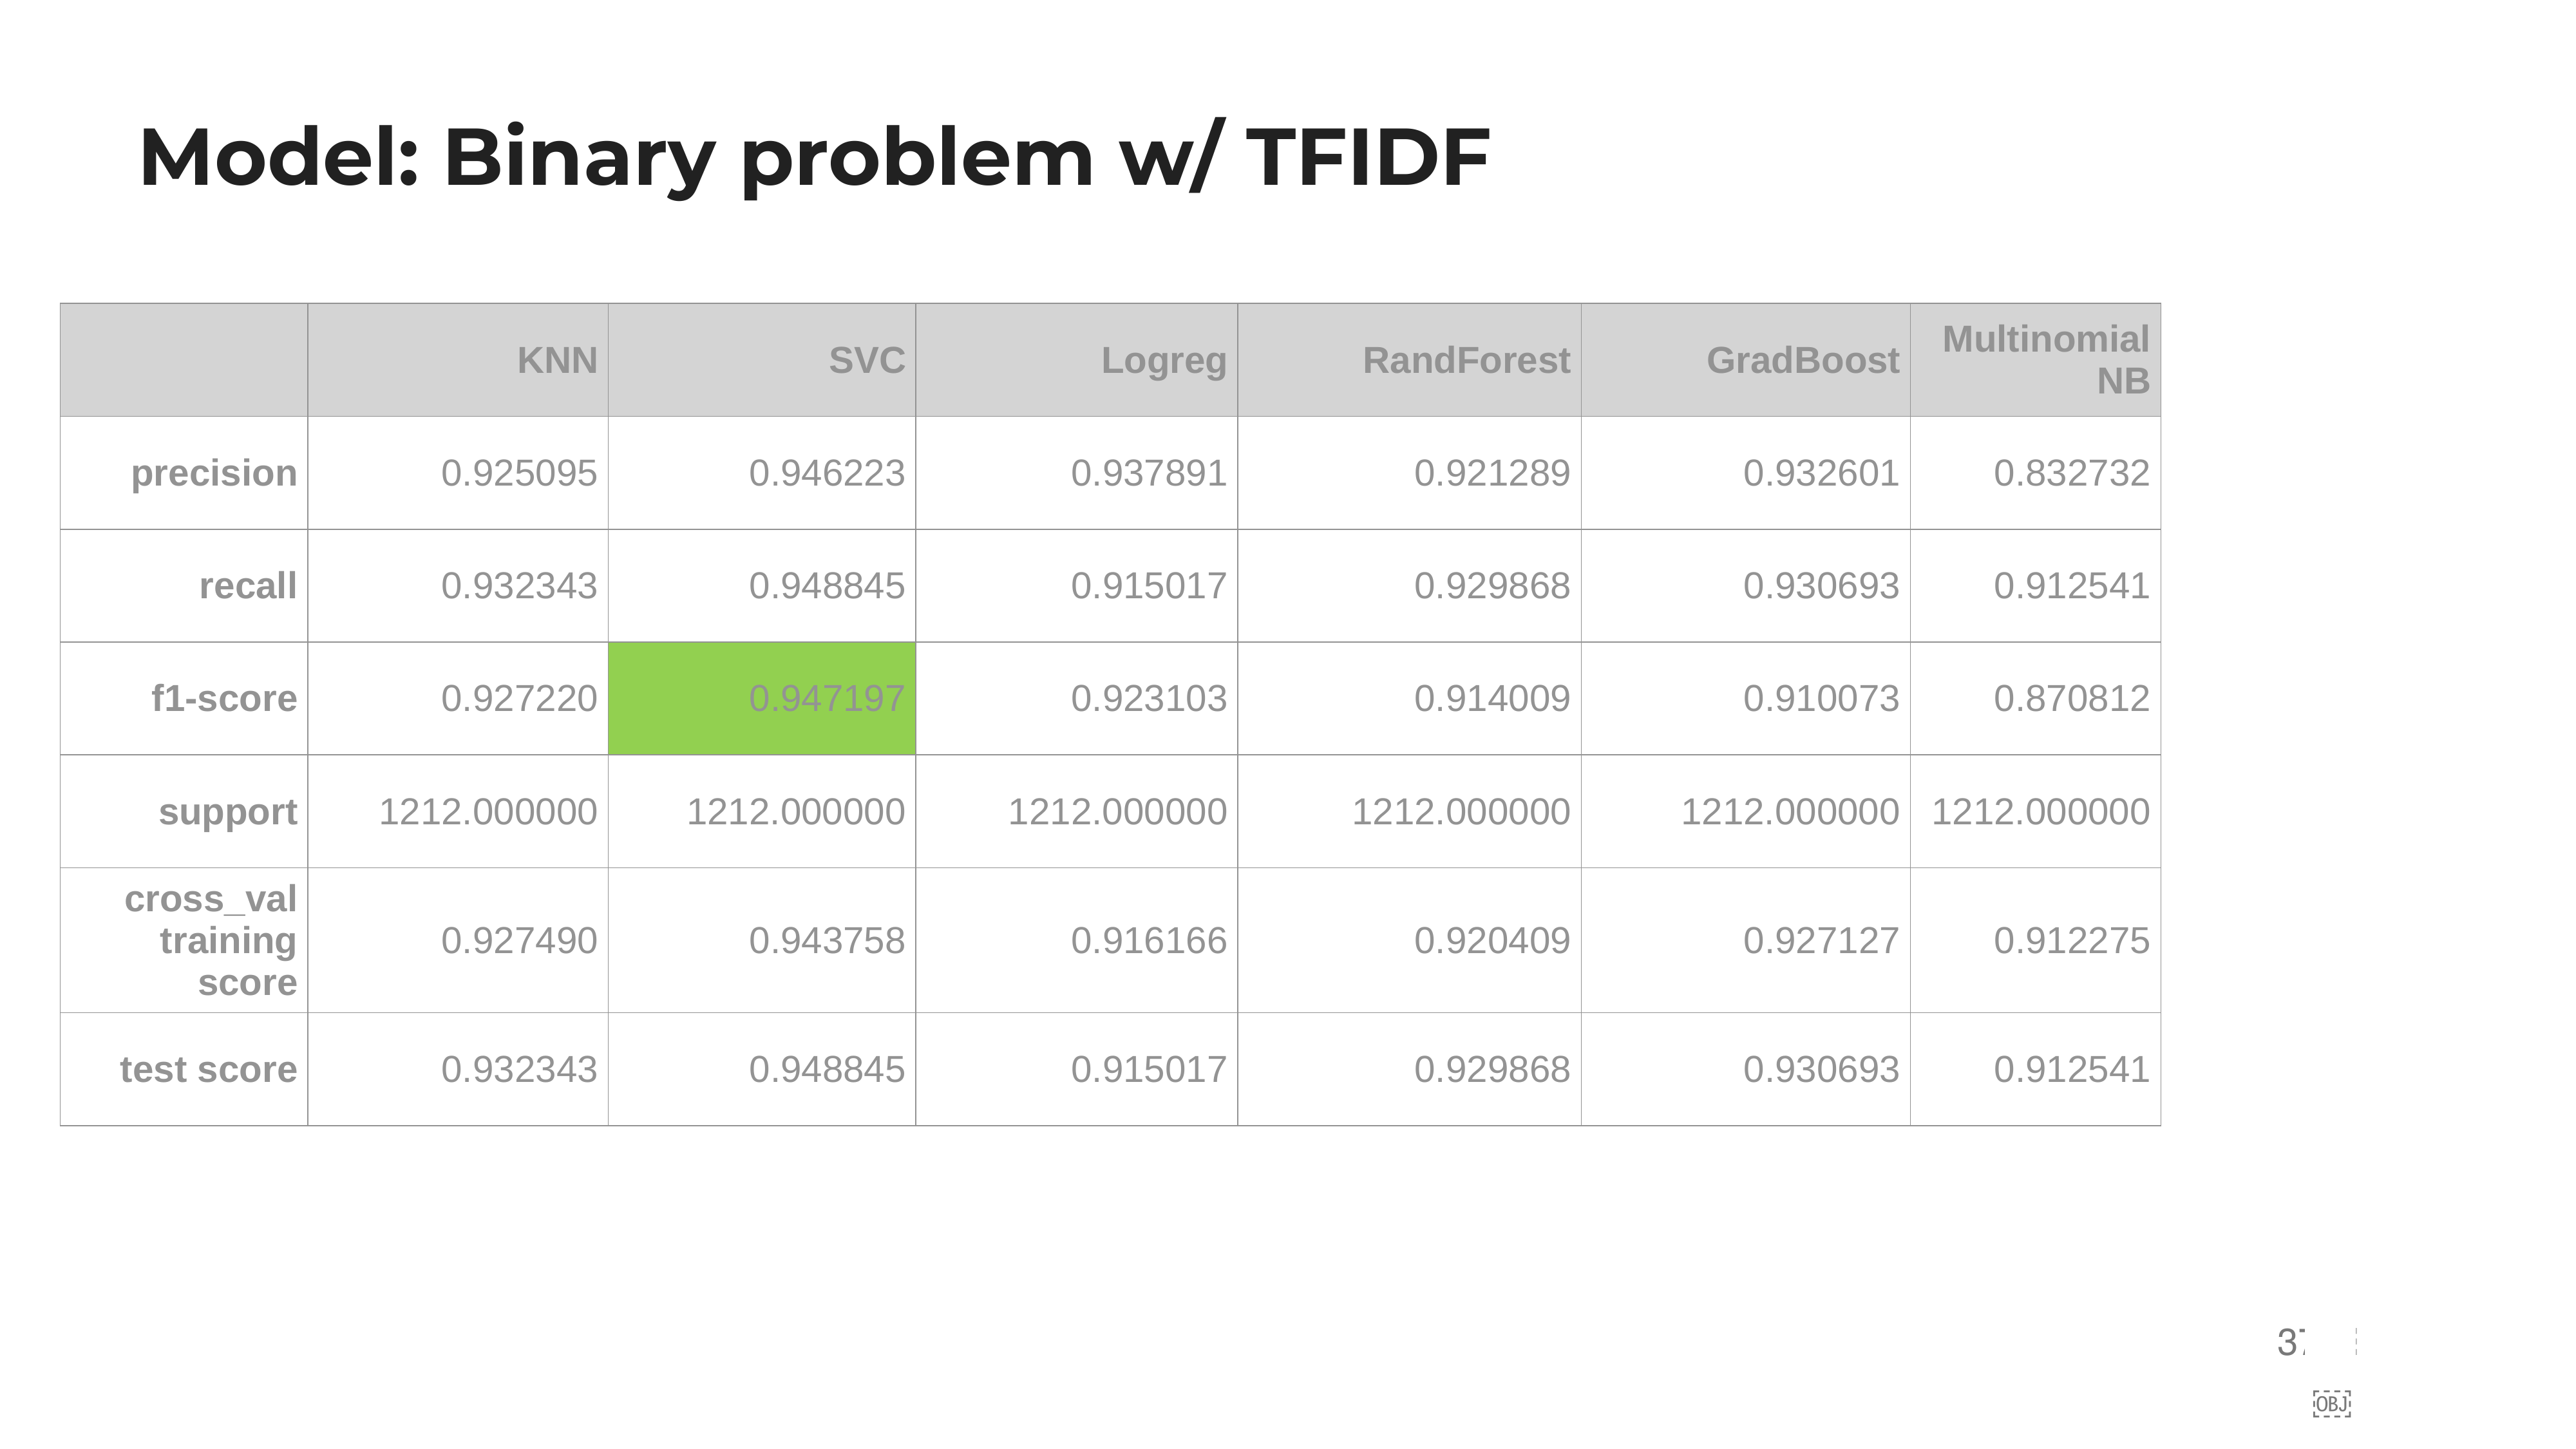

Model: Binary problem w/ TFIDF
|  | KNN | SVC | Logreg | RandForest | GradBoost | MultinomialNB |
| --- | --- | --- | --- | --- | --- | --- |
| precision | 0.925095 | 0.946223 | 0.937891 | 0.921289 | 0.932601 | 0.832732 |
| recall | 0.932343 | 0.948845 | 0.915017 | 0.929868 | 0.930693 | 0.912541 |
| f1-score | 0.927220 | 0.947197 | 0.923103 | 0.914009 | 0.910073 | 0.870812 |
| support | 1212.000000 | 1212.000000 | 1212.000000 | 1212.000000 | 1212.000000 | 1212.000000 |
| cross\_val training score | 0.927490 | 0.943758 | 0.916166 | 0.920409 | 0.927127 | 0.912275 |
| test score | 0.932343 | 0.948845 | 0.915017 | 0.929868 | 0.930693 | 0.912541 |